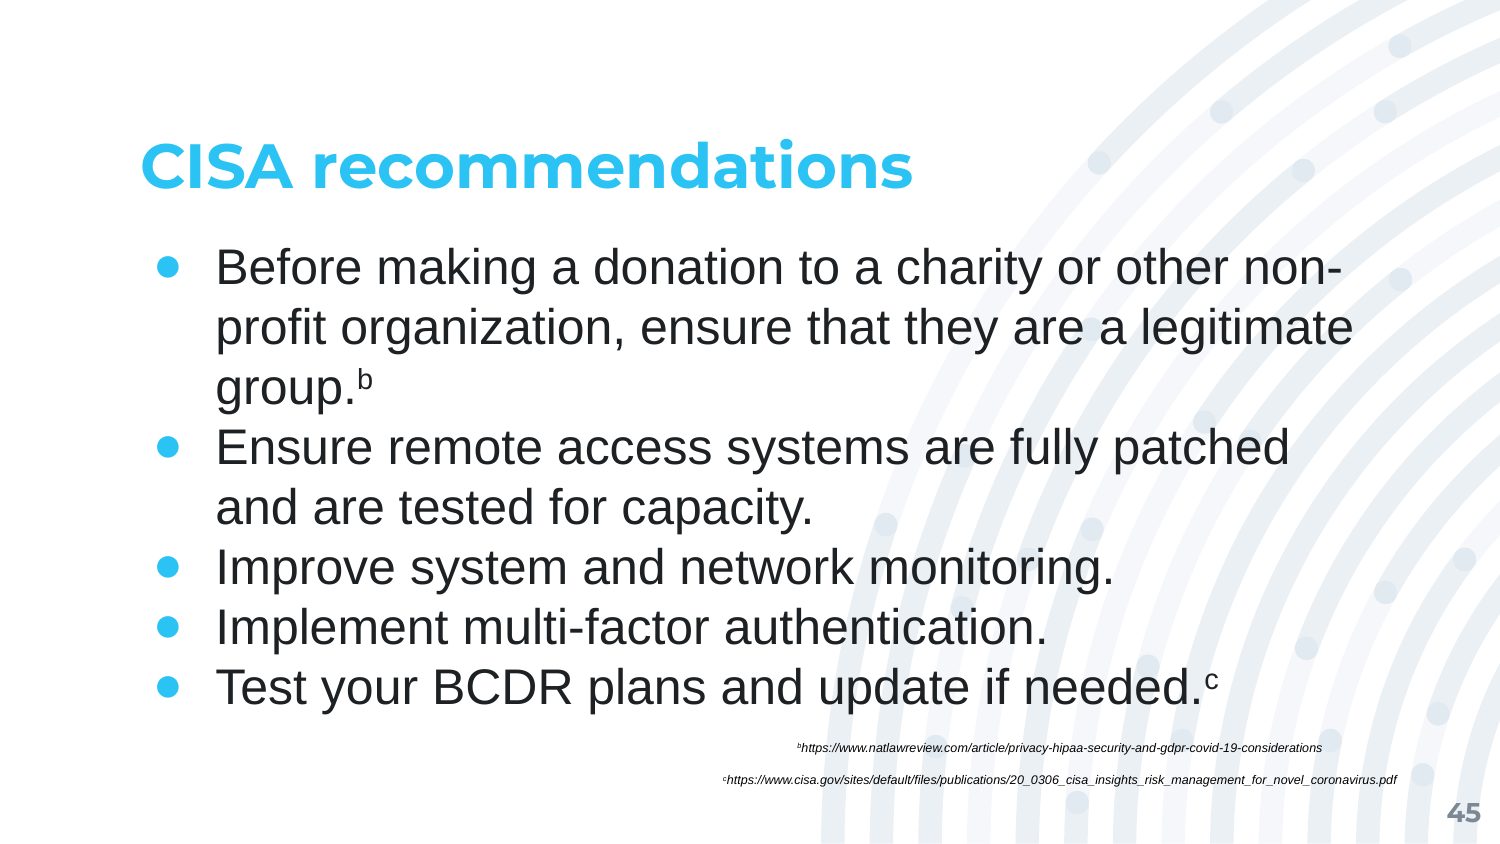

# CISA recommendations
Before making a donation to a charity or other non-profit organization, ensure that they are a legitimate group.b
Ensure remote access systems are fully patched and are tested for capacity.
Improve system and network monitoring.
Implement multi-factor authentication.
Test your BCDR plans and update if needed.c
bhttps://www.natlawreview.com/article/privacy-hipaa-security-and-gdpr-covid-19-considerations
chttps://www.cisa.gov/sites/default/files/publications/20_0306_cisa_insights_risk_management_for_novel_coronavirus.pdf
45